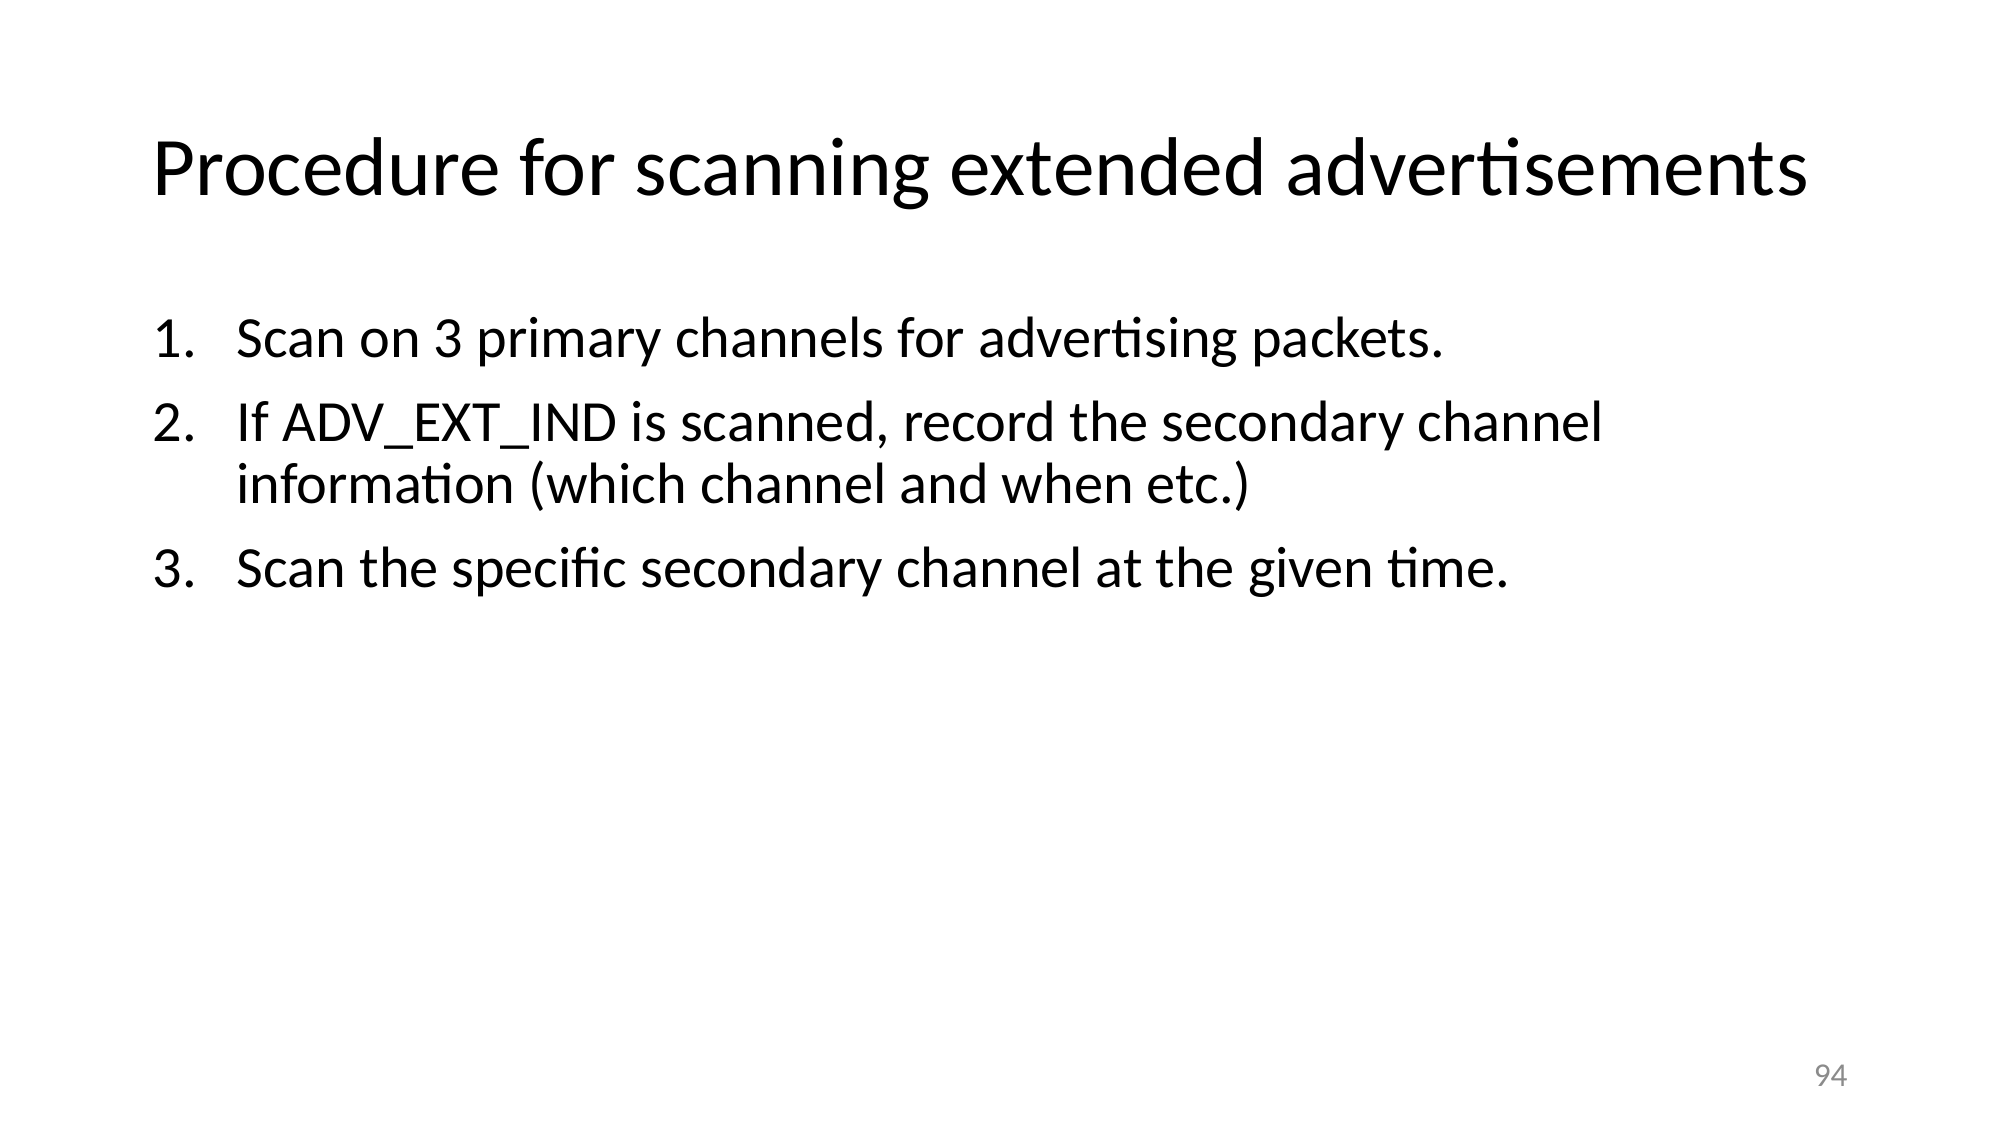

# Procedure for scanning extended advertisements
Scan on 3 primary channels for advertising packets.
If ADV_EXT_IND is scanned, record the secondary channel information (which channel and when etc.)
Scan the specific secondary channel at the given time.
94